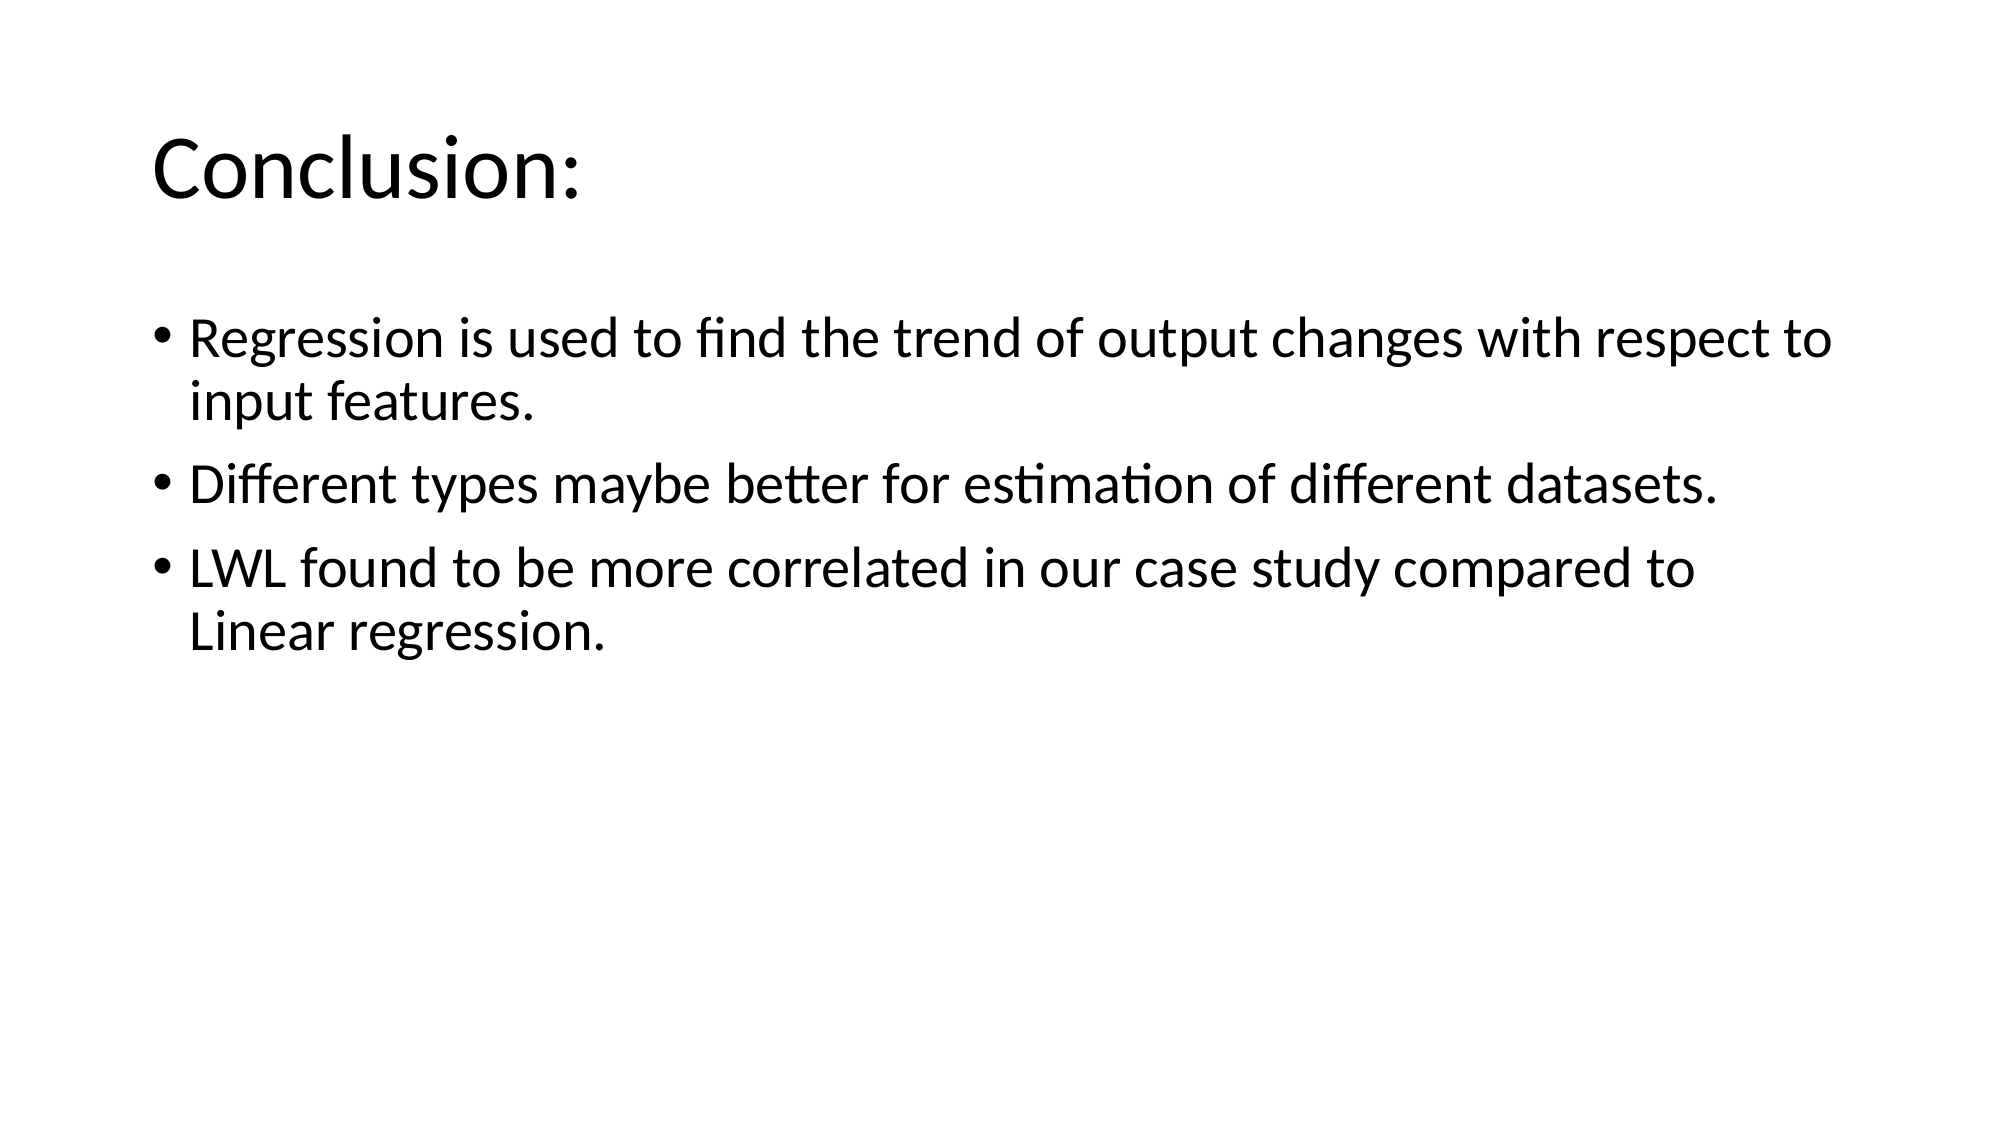

# Conclusion:
Regression is used to find the trend of output changes with respect to input features.
Different types maybe better for estimation of different datasets.
LWL found to be more correlated in our case study compared to Linear regression.